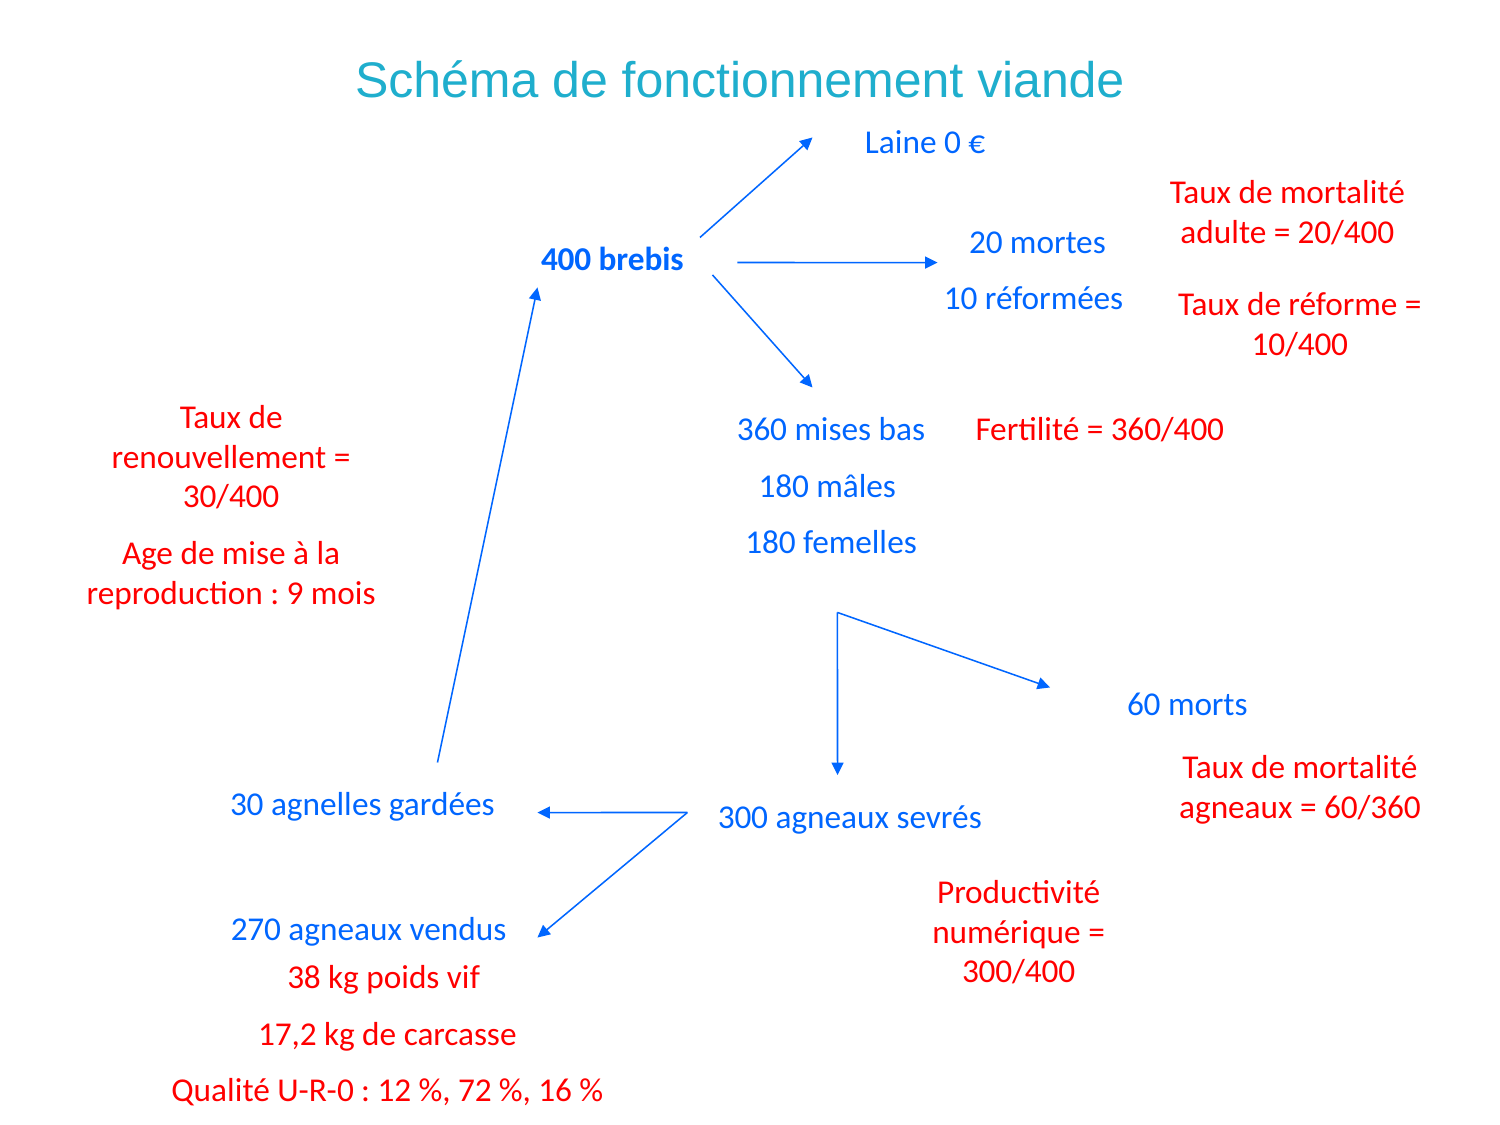

# Schéma de fonctionnement viande
Laine 0 €

Taux de mortalité adulte = 20/400
20 mortes
10 réformées
400 brebis

Taux de réforme = 10/400

Taux de renouvellement = 30/400
Age de mise à la reproduction : 9 mois
360 mises bas
180 mâles
180 femelles

Fertilité = 360/400

60 morts
Taux de mortalité agneaux = 60/360
30 agnelles gardées
300 agneaux sevrés

Productivité numérique = 300/400
270 agneaux vendus
38 kg poids vif
17,2 kg de carcasse
Qualité U-R-0 : 12 %, 72 %, 16 %